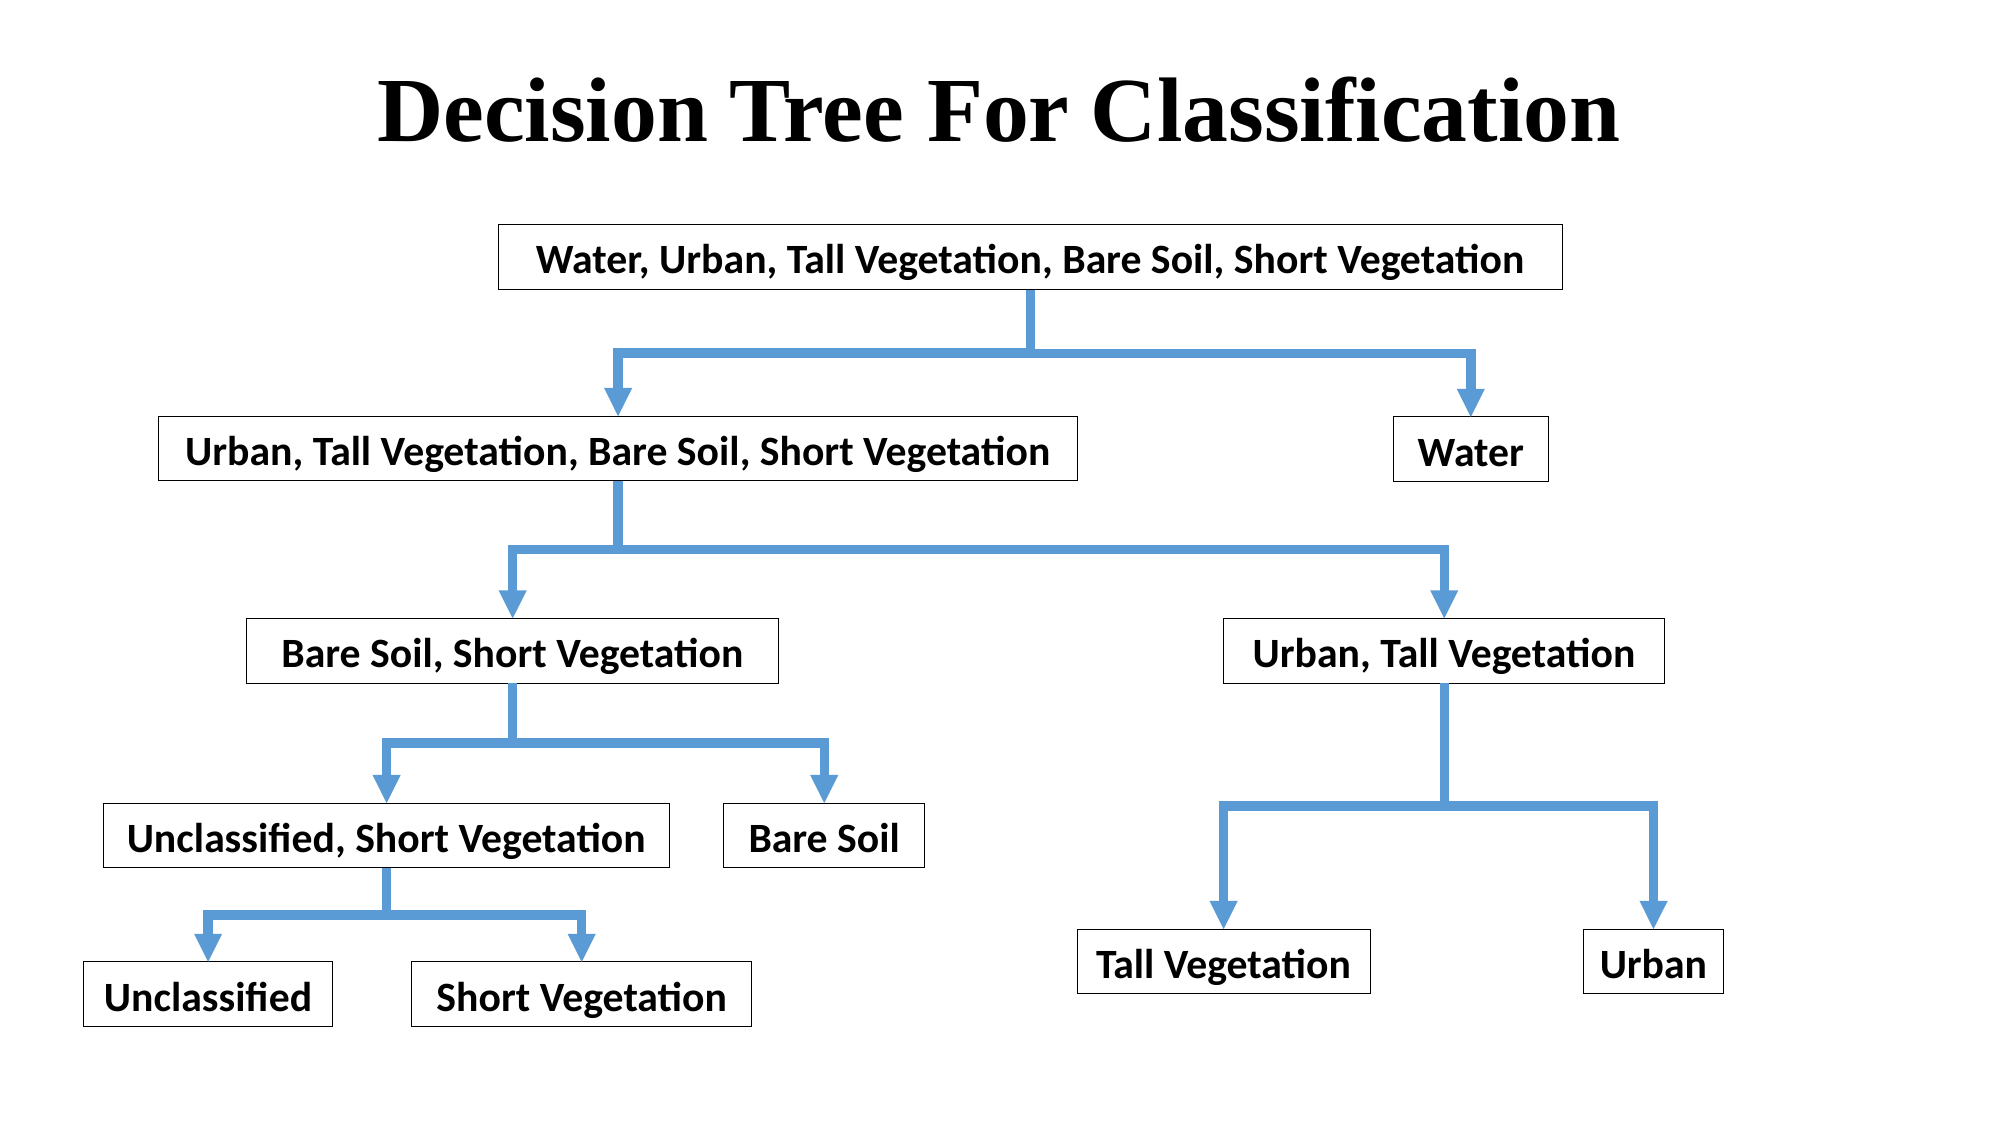

# Decision Tree For Classification
Water, Urban, Tall Vegetation, Bare Soil, Short Vegetation
Urban, Tall Vegetation, Bare Soil, Short Vegetation
Water
Bare Soil, Short Vegetation
Urban, Tall Vegetation
Bare Soil
Unclassified, Short Vegetation
Tall Vegetation
Urban
Unclassified
Short Vegetation